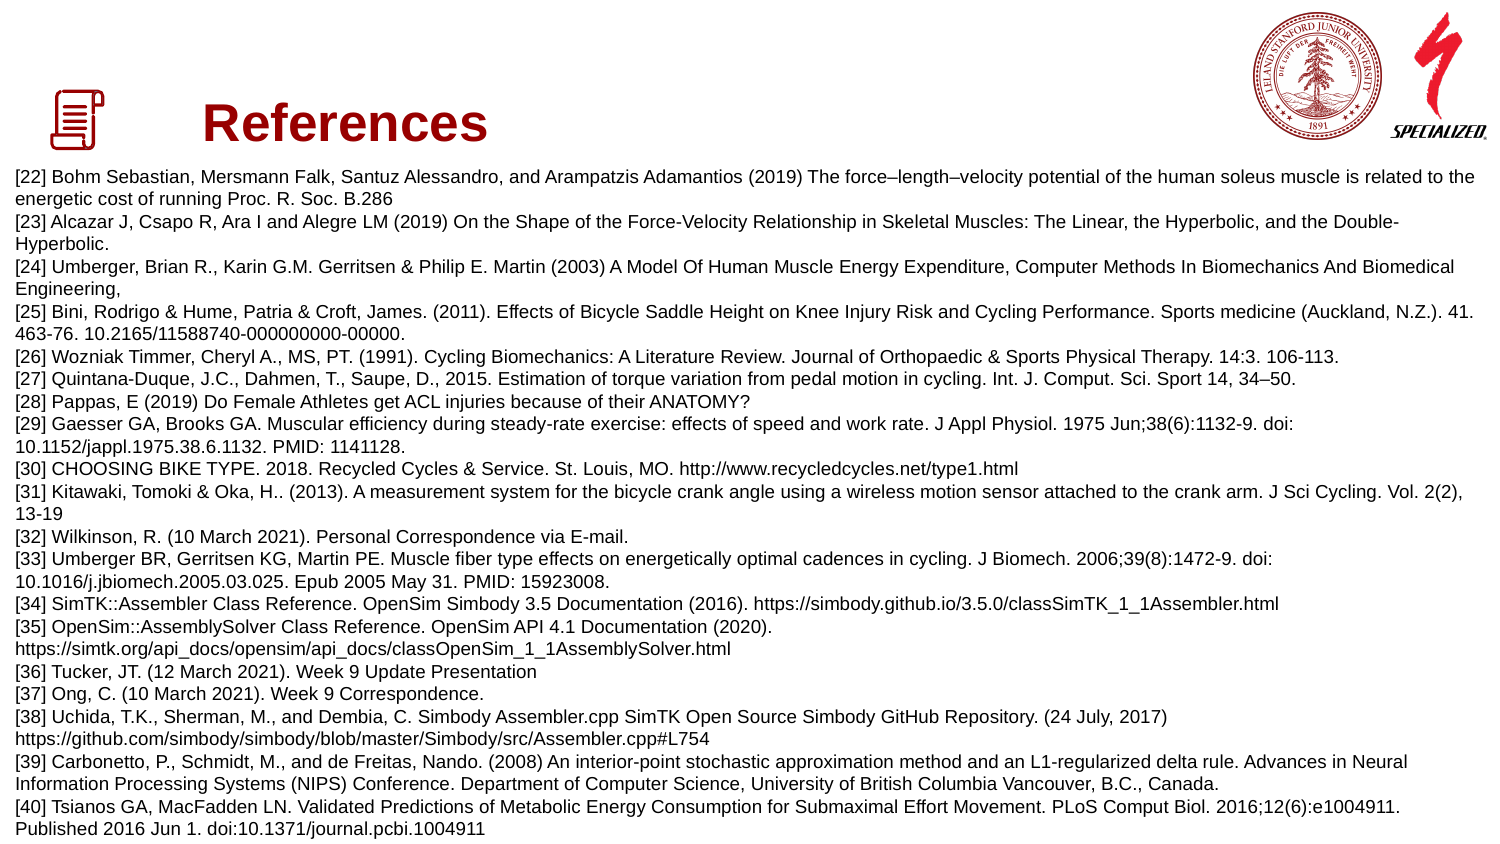

# References

[22] Bohm Sebastian, Mersmann Falk, Santuz Alessandro, and Arampatzis Adamantios (2019) The force–length–velocity potential of the human soleus muscle is related to the energetic cost of running Proc. R. Soc. B.286
[23] Alcazar J, Csapo R, Ara I and Alegre LM (2019) On the Shape of the Force-Velocity Relationship in Skeletal Muscles: The Linear, the Hyperbolic, and the Double-Hyperbolic.
[24] Umberger, Brian R., Karin G.M. Gerritsen & Philip E. Martin (2003) A Model Of Human Muscle Energy Expenditure, Computer Methods In Biomechanics And Biomedical Engineering,
[25] Bini, Rodrigo & Hume, Patria & Croft, James. (2011). Effects of Bicycle Saddle Height on Knee Injury Risk and Cycling Performance. Sports medicine (Auckland, N.Z.). 41. 463-76. 10.2165/11588740-000000000-00000.
[26] Wozniak Timmer, Cheryl A., MS, PT. (1991). Cycling Biomechanics: A Literature Review. Journal of Orthopaedic & Sports Physical Therapy. 14:3. 106-113.
[27] Quintana-Duque, J.C., Dahmen, T., Saupe, D., 2015. Estimation of torque variation from pedal motion in cycling. Int. J. Comput. Sci. Sport 14, 34–50.
[28] Pappas, E (2019) Do Female Athletes get ACL injuries because of their ANATOMY?
[29] Gaesser GA, Brooks GA. Muscular efficiency during steady-rate exercise: effects of speed and work rate. J Appl Physiol. 1975 Jun;38(6):1132-9. doi: 10.1152/jappl.1975.38.6.1132. PMID: 1141128.
[30] CHOOSING BIKE TYPE. 2018. Recycled Cycles & Service. St. Louis, MO. http://www.recycledcycles.net/type1.html
[31] Kitawaki, Tomoki & Oka, H.. (2013). A measurement system for the bicycle crank angle using a wireless motion sensor attached to the crank arm. J Sci Cycling. Vol. 2(2), 13-19
[32] Wilkinson, R. (10 March 2021). Personal Correspondence via E-mail.
[33] Umberger BR, Gerritsen KG, Martin PE. Muscle fiber type effects on energetically optimal cadences in cycling. J Biomech. 2006;39(8):1472-9. doi: 10.1016/j.jbiomech.2005.03.025. Epub 2005 May 31. PMID: 15923008.
[34] SimTK::Assembler Class Reference. OpenSim Simbody 3.5 Documentation (2016). https://simbody.github.io/3.5.0/classSimTK_1_1Assembler.html
[35] OpenSim::AssemblySolver Class Reference. OpenSim API 4.1 Documentation (2020). https://simtk.org/api_docs/opensim/api_docs/classOpenSim_1_1AssemblySolver.html
[36] Tucker, JT. (12 March 2021). Week 9 Update Presentation
[37] Ong, C. (10 March 2021). Week 9 Correspondence.
[38] Uchida, T.K., Sherman, M., and Dembia, C. Simbody Assembler.cpp SimTK Open Source Simbody GitHub Repository. (24 July, 2017) https://github.com/simbody/simbody/blob/master/Simbody/src/Assembler.cpp#L754
[39] Carbonetto, P., Schmidt, M., and de Freitas, Nando. (2008) An interior-point stochastic approximation method and an L1-regularized delta rule. Advances in Neural Information Processing Systems (NIPS) Conference. Department of Computer Science, University of British Columbia Vancouver, B.C., Canada.
[40] Tsianos GA, MacFadden LN. Validated Predictions of Metabolic Energy Consumption for Submaximal Effort Movement. PLoS Comput Biol. 2016;12(6):e1004911. Published 2016 Jun 1. doi:10.1371/journal.pcbi.1004911
[41] “Getting Started with Forward Dynamics.” OpenSim Documentation. https://simtk-confluence.stanford.edu/display/OpenSim/Getting+Started+with+Forward+Dynamics
[42] “Getting Started with CMC.” OpenSim Documentation. https://simtk-confluence.stanford.edu/display/OpenSim/Getting+Started+with+CMC